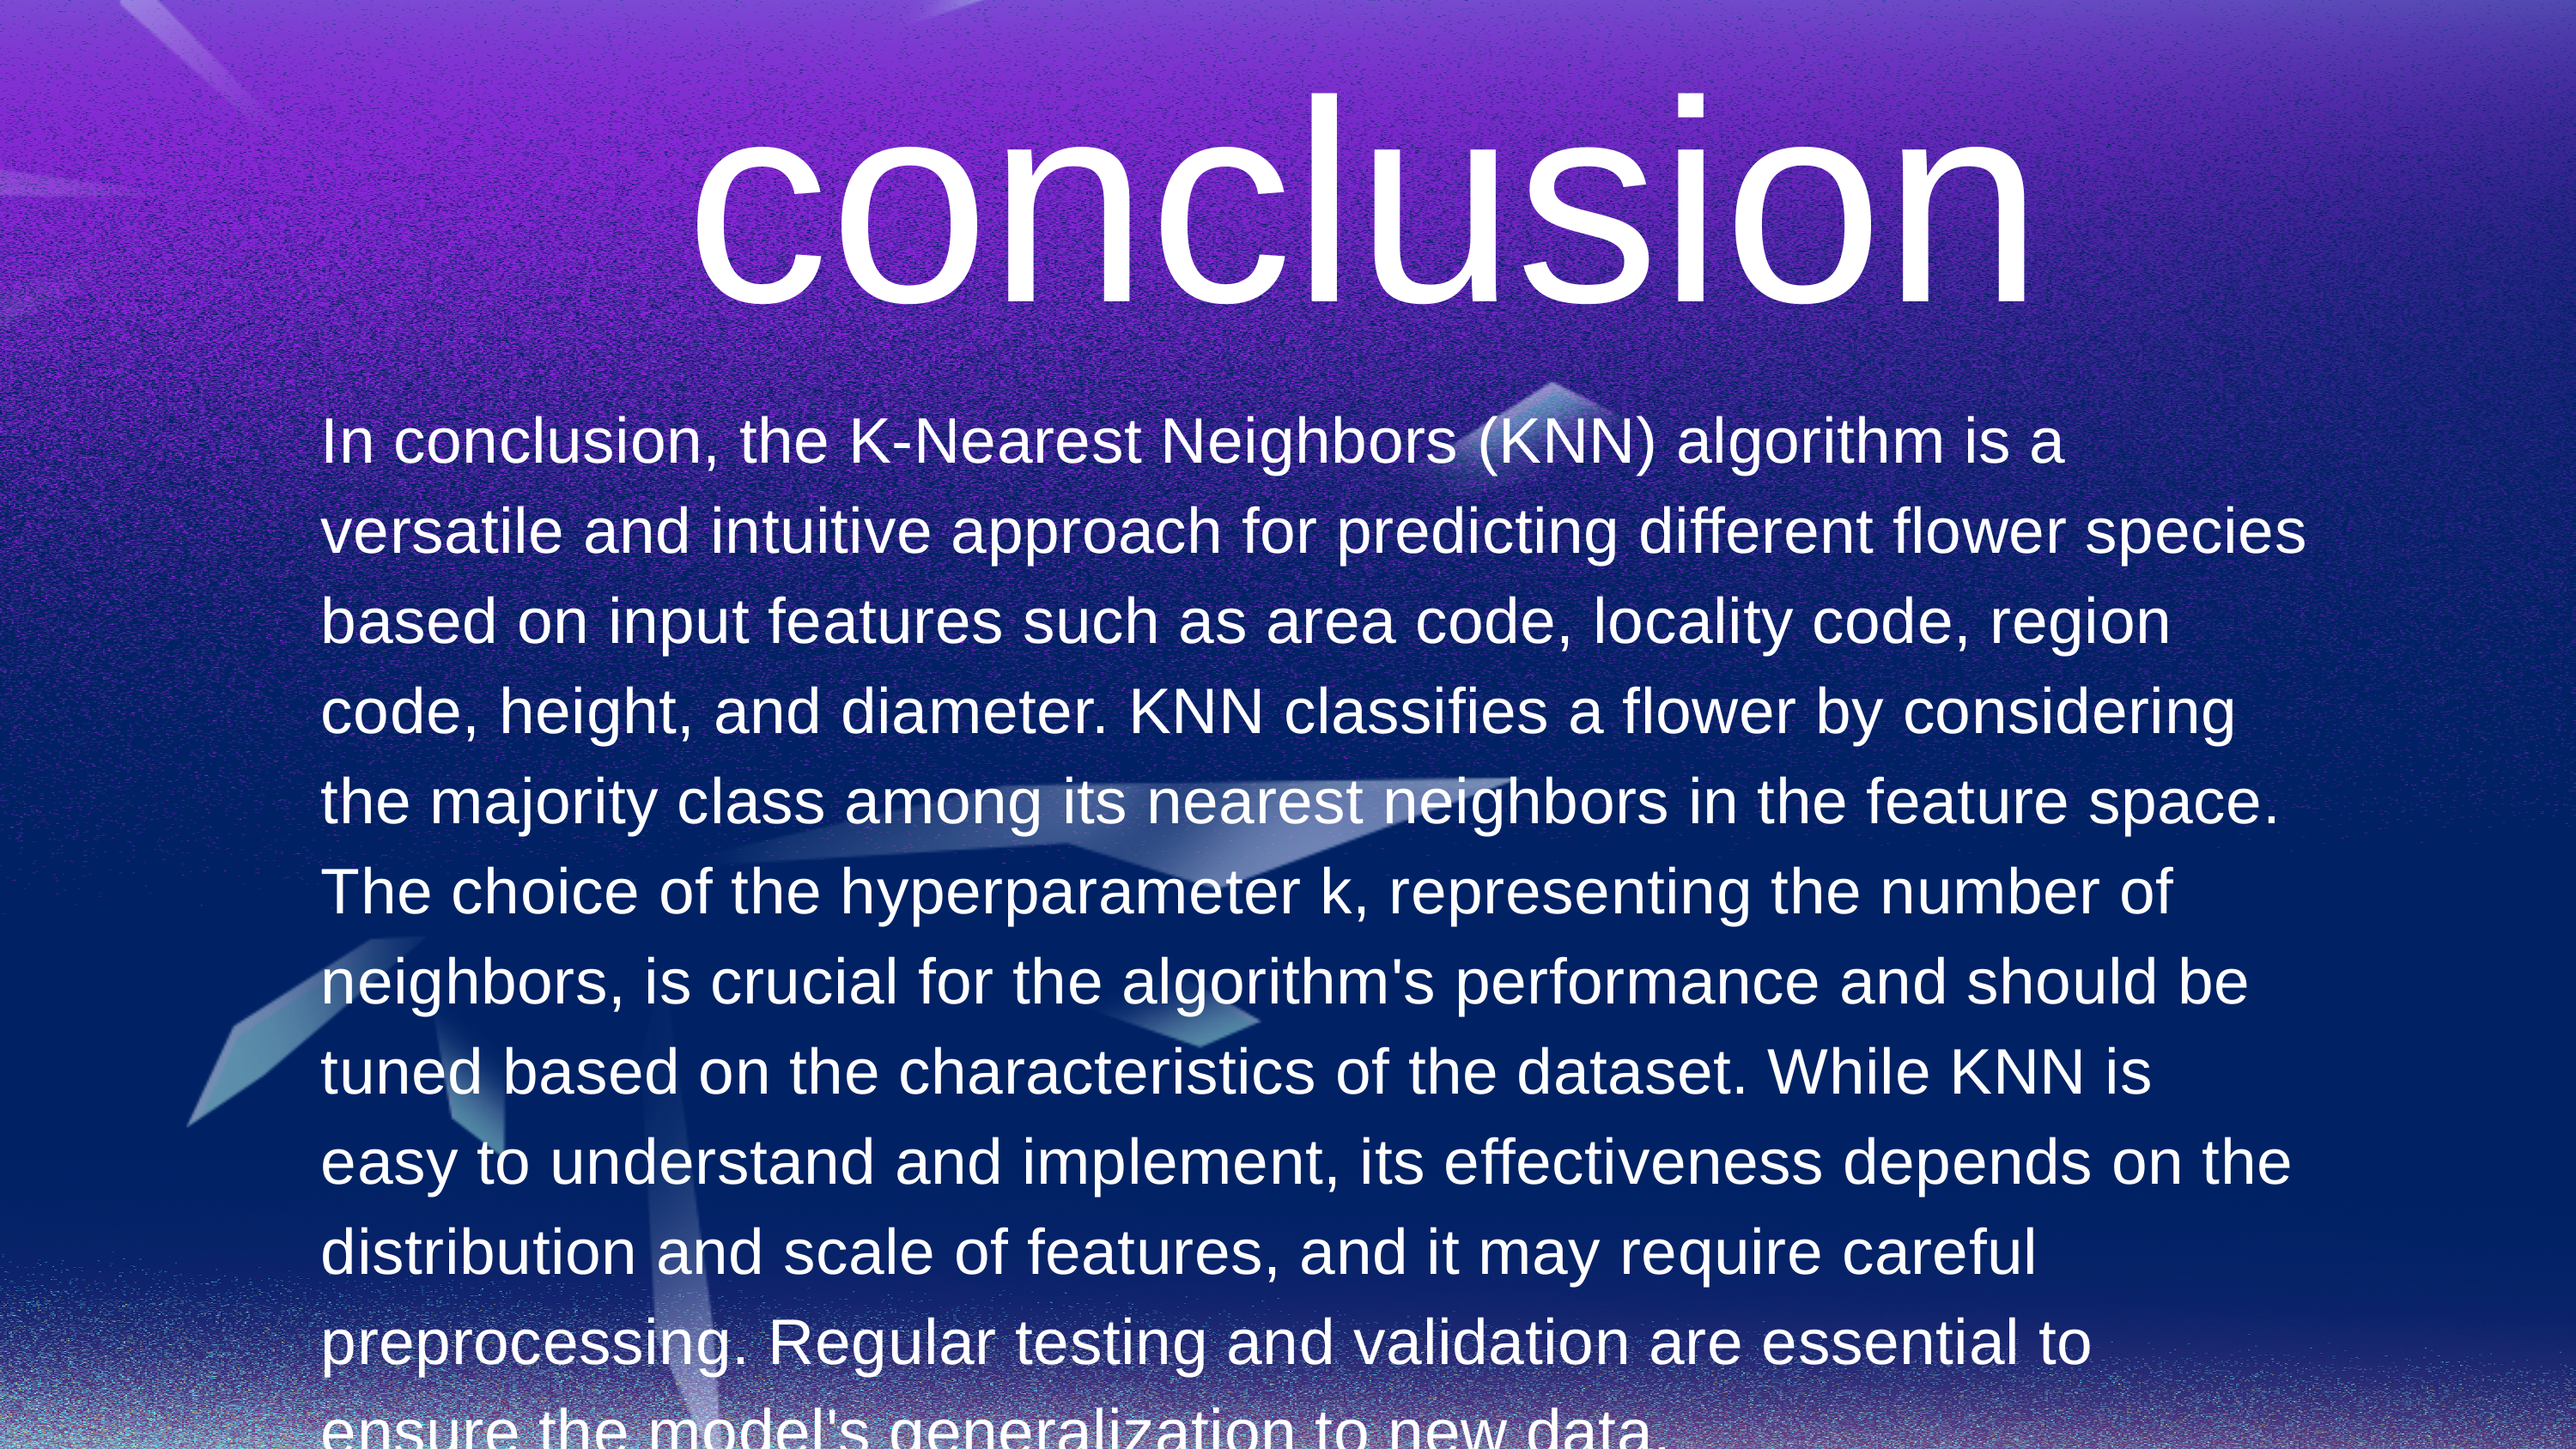

conclusion

In conclusion, the K-Nearest Neighbors (KNN) algorithm is a versatile and intuitive approach for predicting different flower species based on input features such as area code, locality code, region code, height, and diameter. KNN classifies a flower by considering the majority class among its nearest neighbors in the feature space. The choice of the hyperparameter k, representing the number of neighbors, is crucial for the algorithm's performance and should be tuned based on the characteristics of the dataset. While KNN is easy to understand and implement, its effectiveness depends on the distribution and scale of features, and it may require careful preprocessing. Regular testing and validation are essential to ensure the model's generalization to new data.